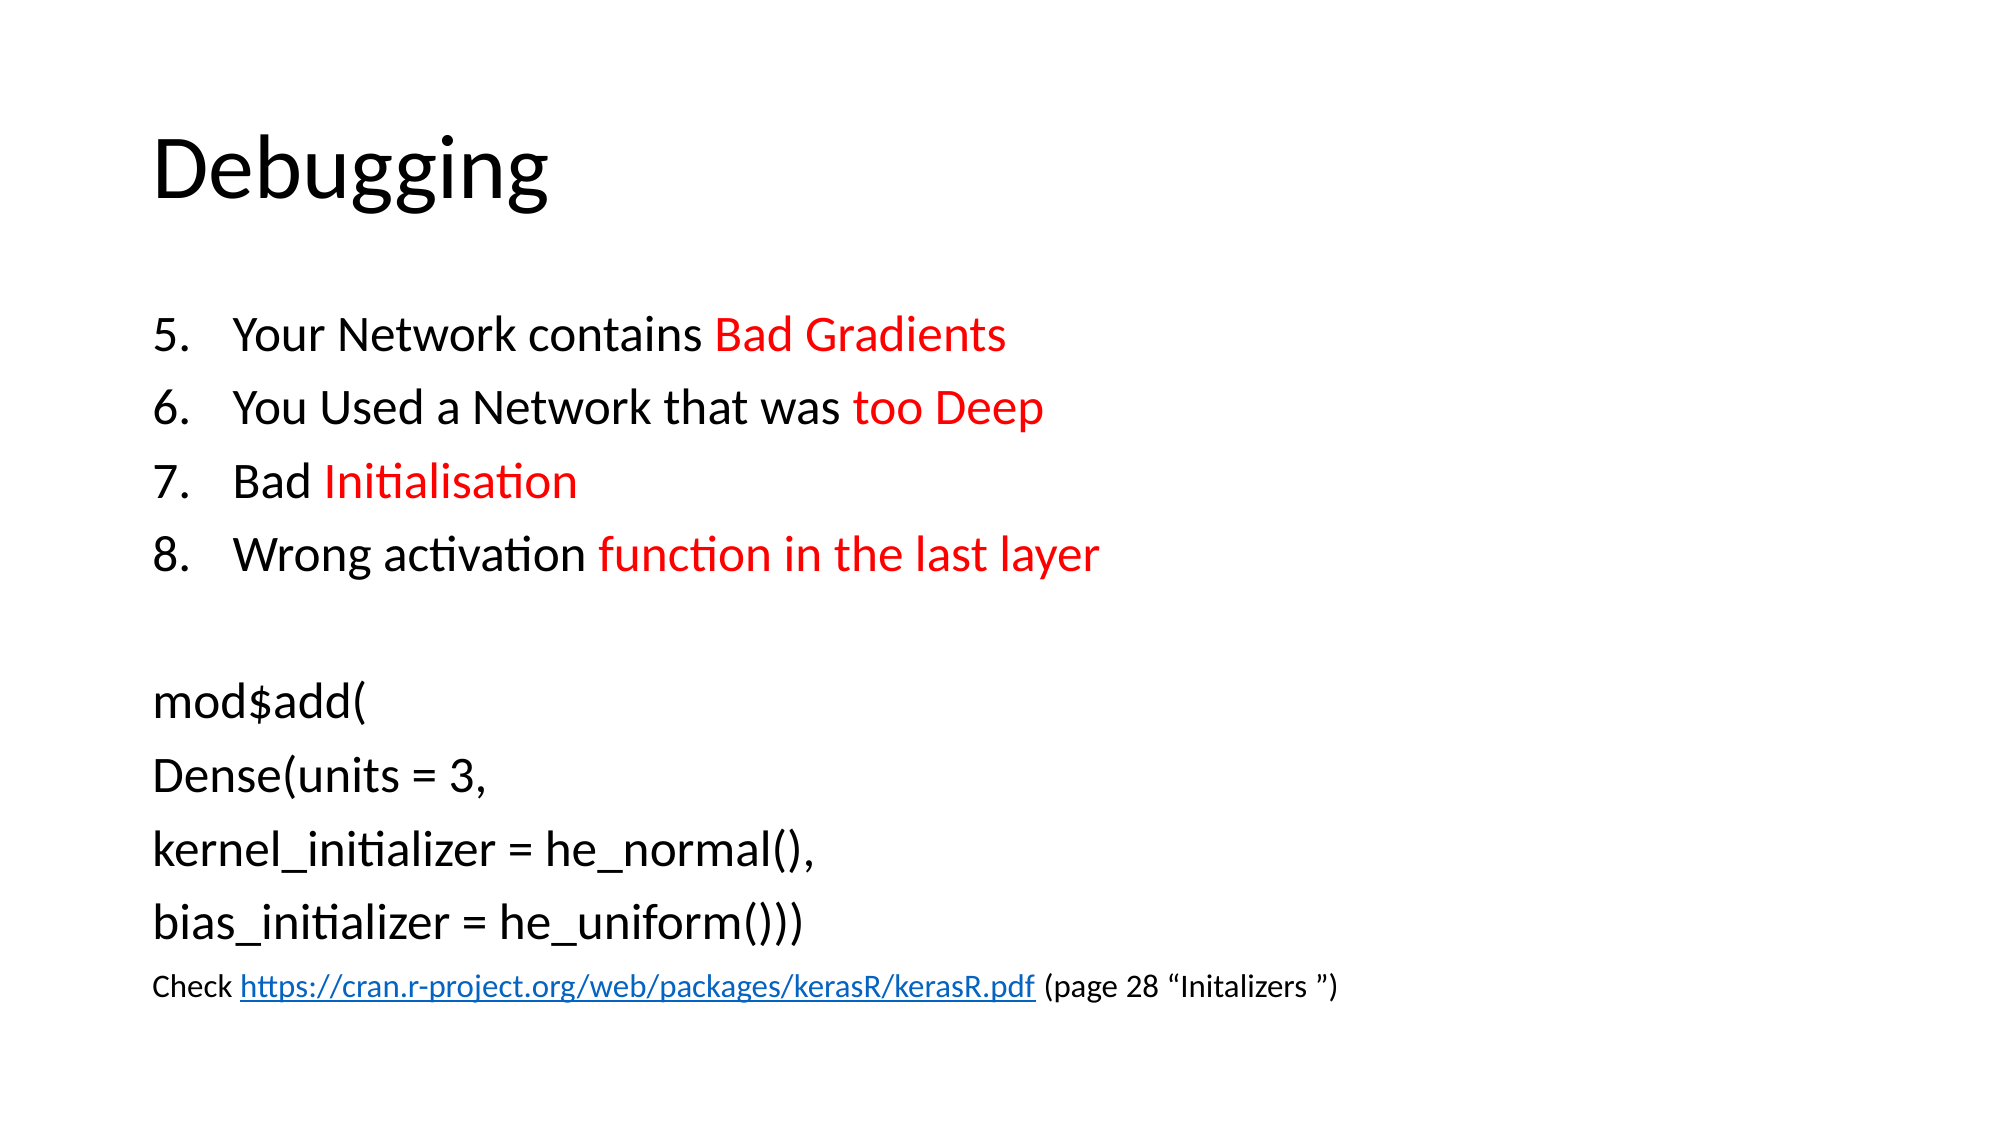

# Debugging
Your Network contains Bad Gradients
You Used a Network that was too Deep
Bad Initialisation
Wrong activation function in the last layer

mod$add(
Dense(units = 3,
kernel_initializer = he_normal(),
bias_initializer = he_uniform()))
Check https://cran.r-project.org/web/packages/kerasR/kerasR.pdf (page 28 “Initalizers ”)